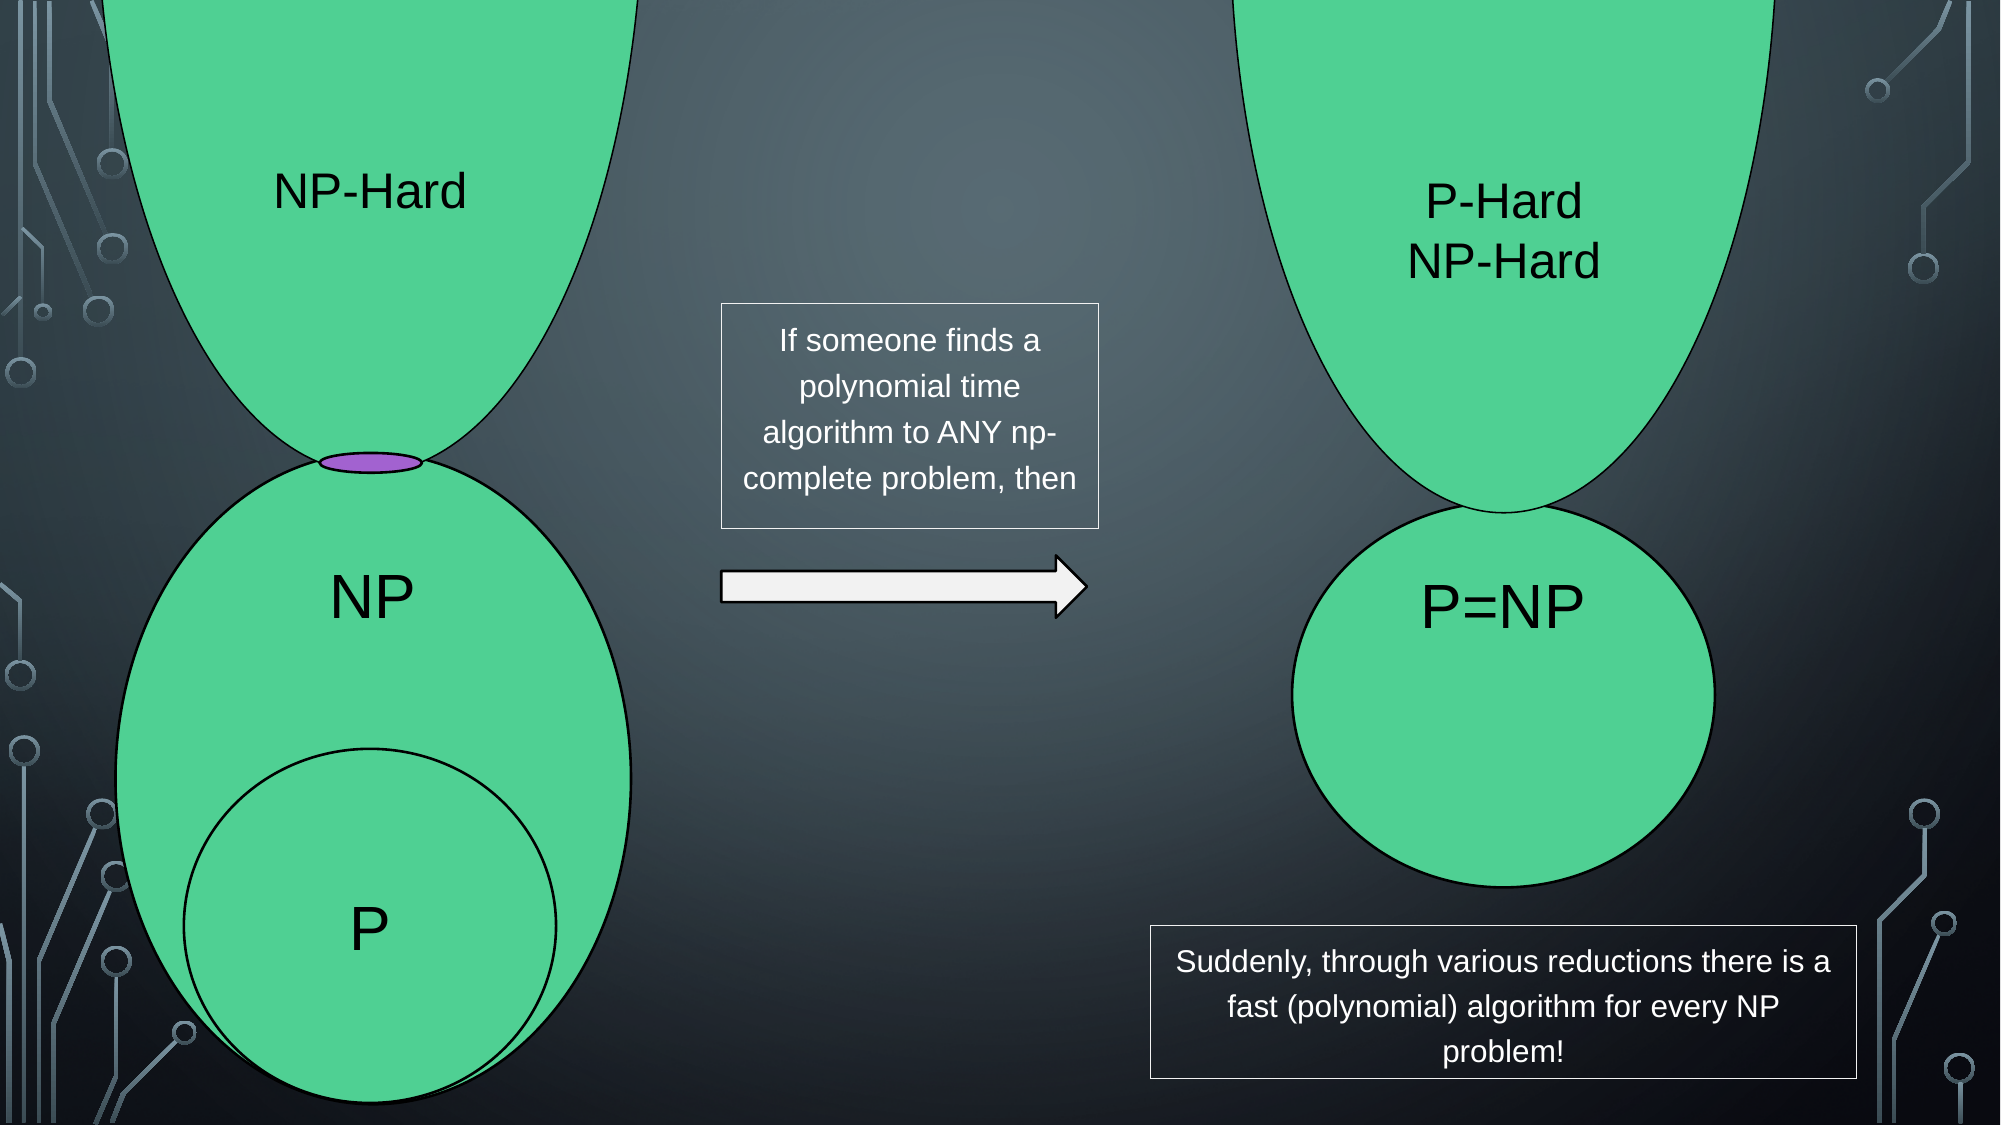

NP-Hard
NP
P

P-Hard
NP-Hard
P=NP
If someone finds a polynomial time algorithm to ANY np-complete problem, then

Suddenly, through various reductions there is a fast (polynomial) algorithm for every NP problem!